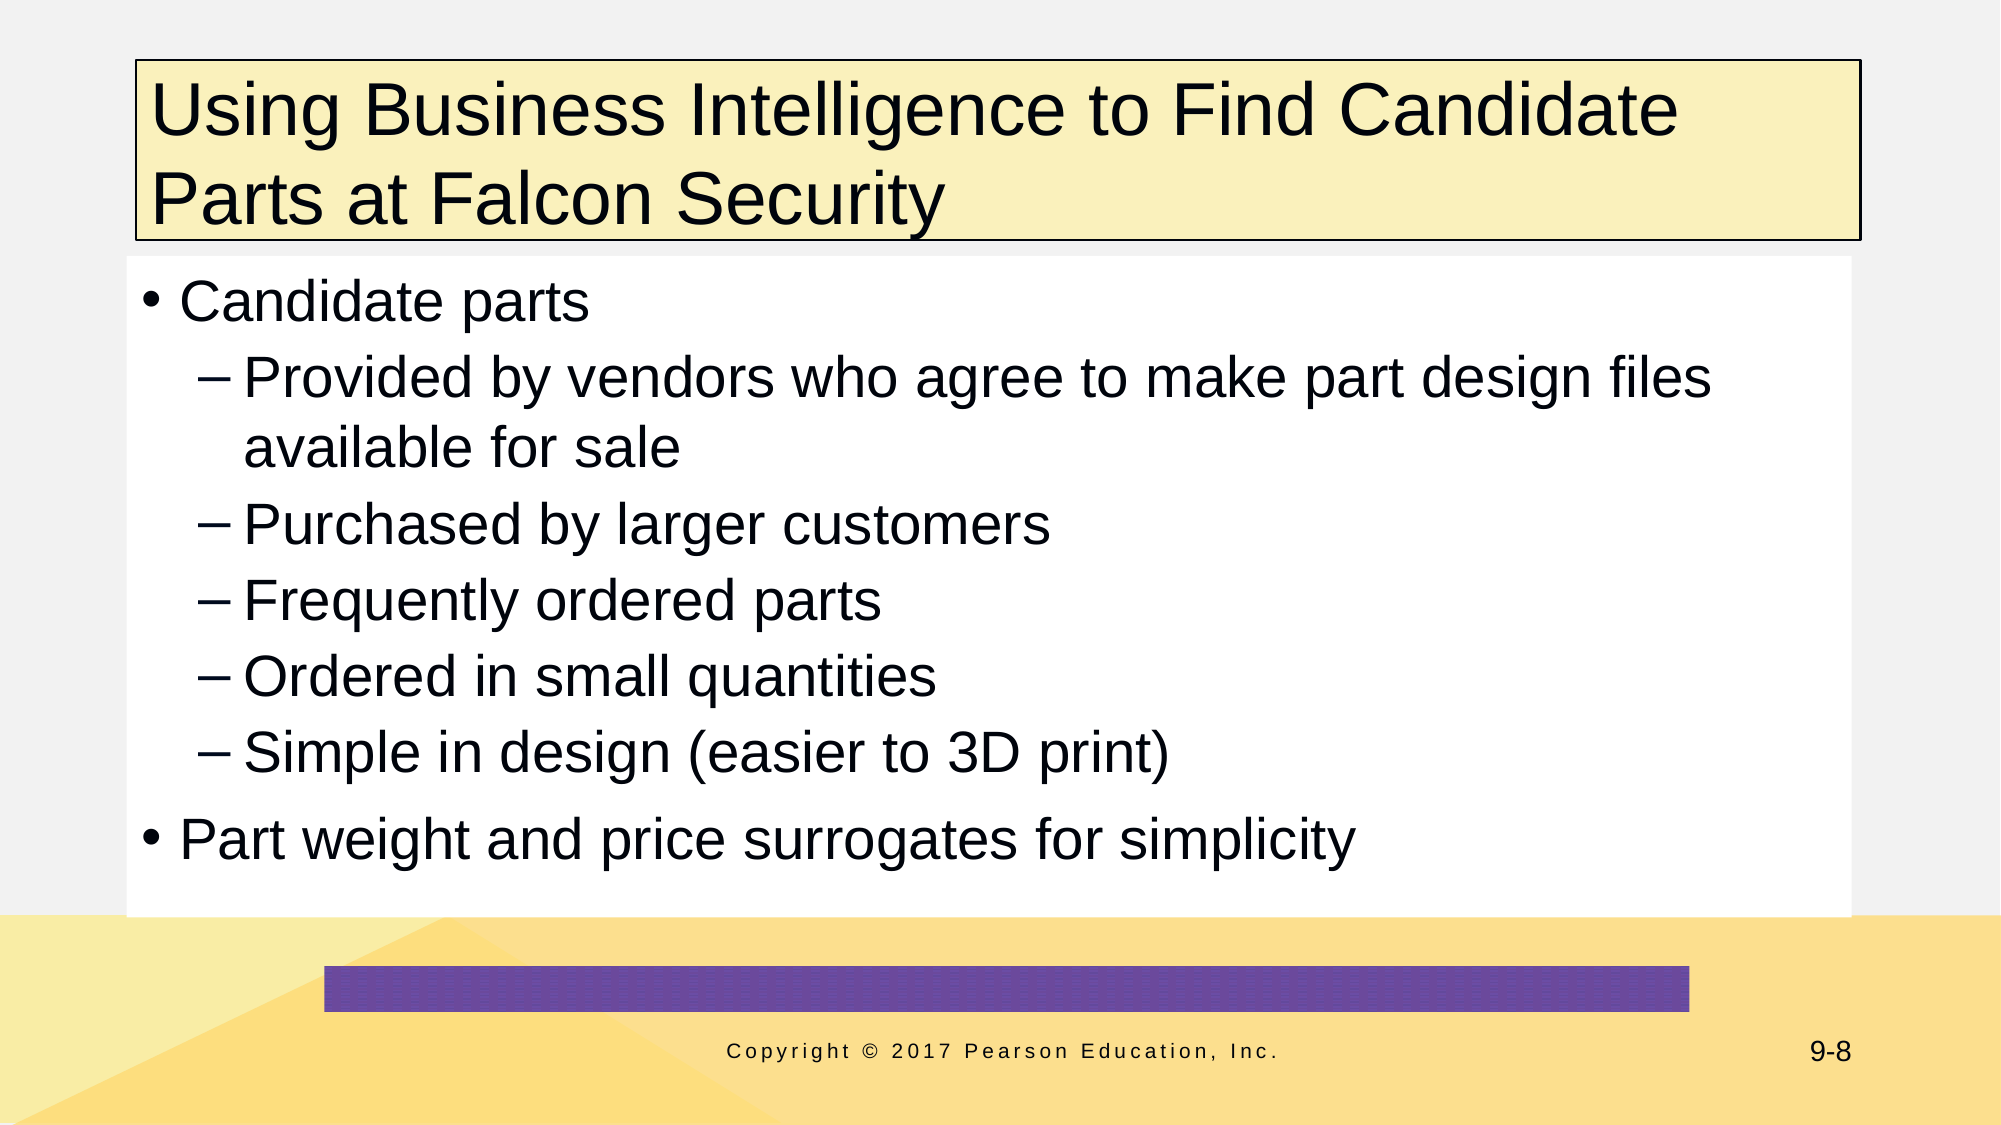

# Using Business Intelligence to Find Candidate Parts at Falcon Security
Candidate parts
Provided by vendors who agree to make part design files available for sale
Purchased by larger customers
Frequently ordered parts
Ordered in small quantities
Simple in design (easier to 3D print)
Part weight and price surrogates for simplicity
Copyright © 2017 Pearson Education, Inc.